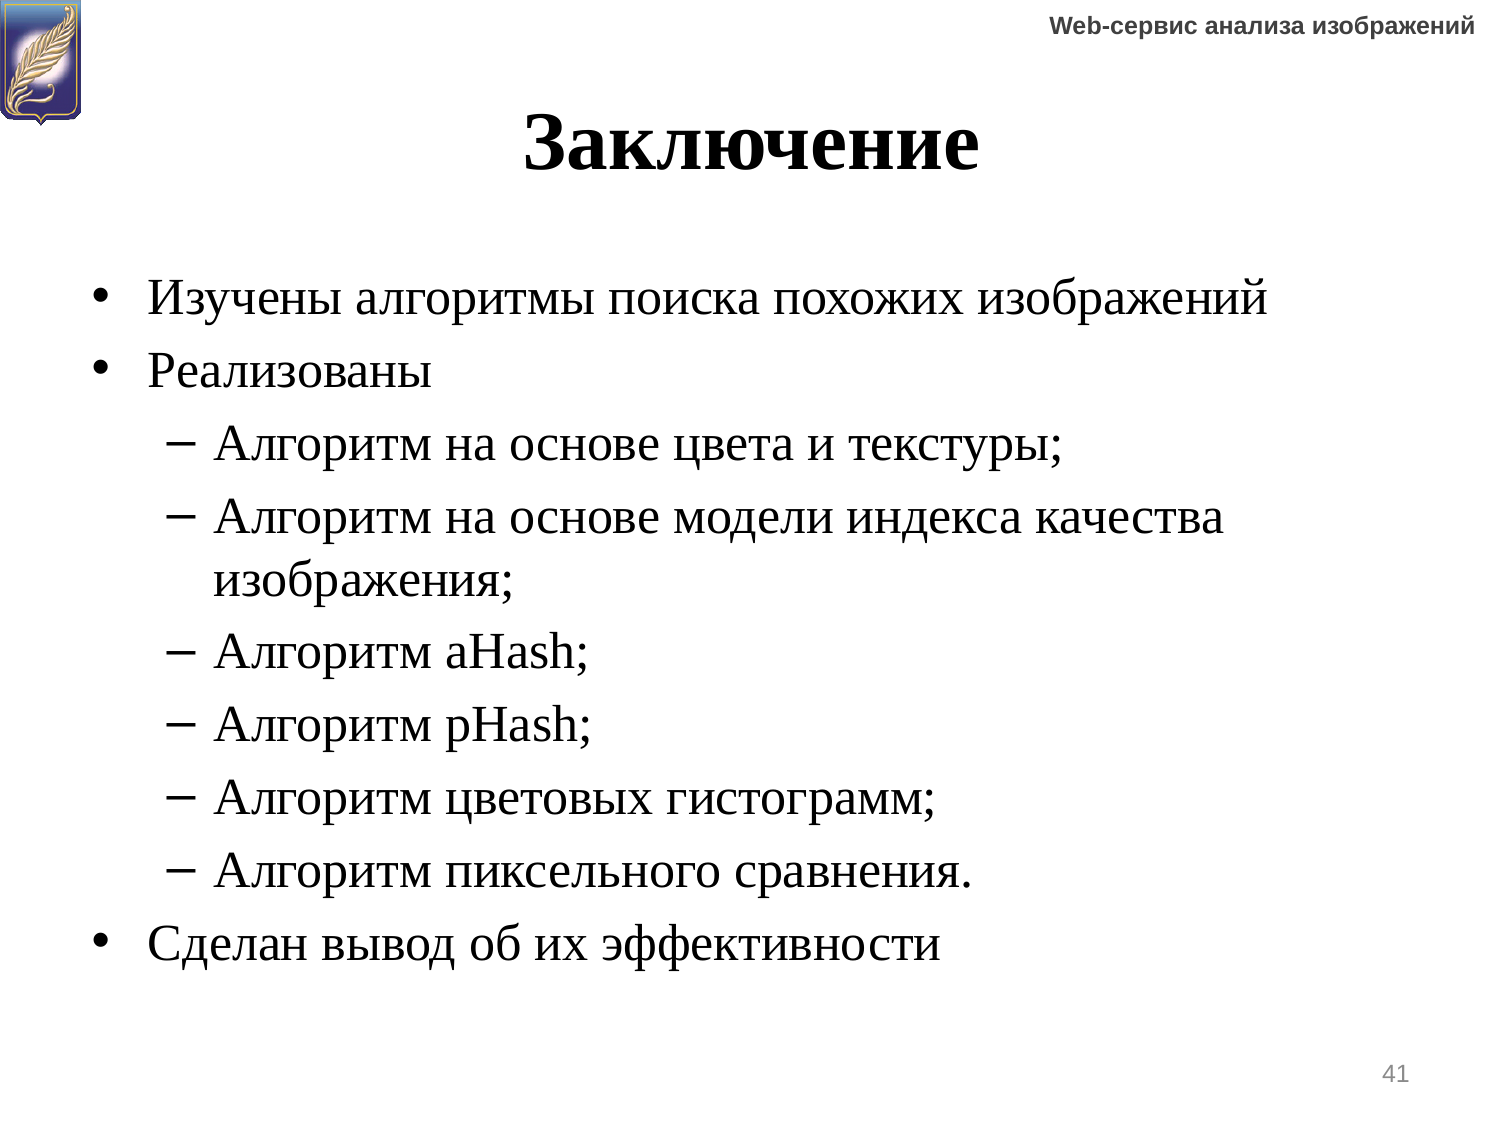

# Заключение
Изучены алгоритмы поиска похожих изображений
Реализованы
Алгоритм на основе цвета и текстуры;
Алгоритм на основе модели индекса качества изображения;
Алгоритм aHash;
Алгоритм pHash;
Алгоритм цветовых гистограмм;
Алгоритм пиксельного сравнения.
Сделан вывод об их эффективности

41